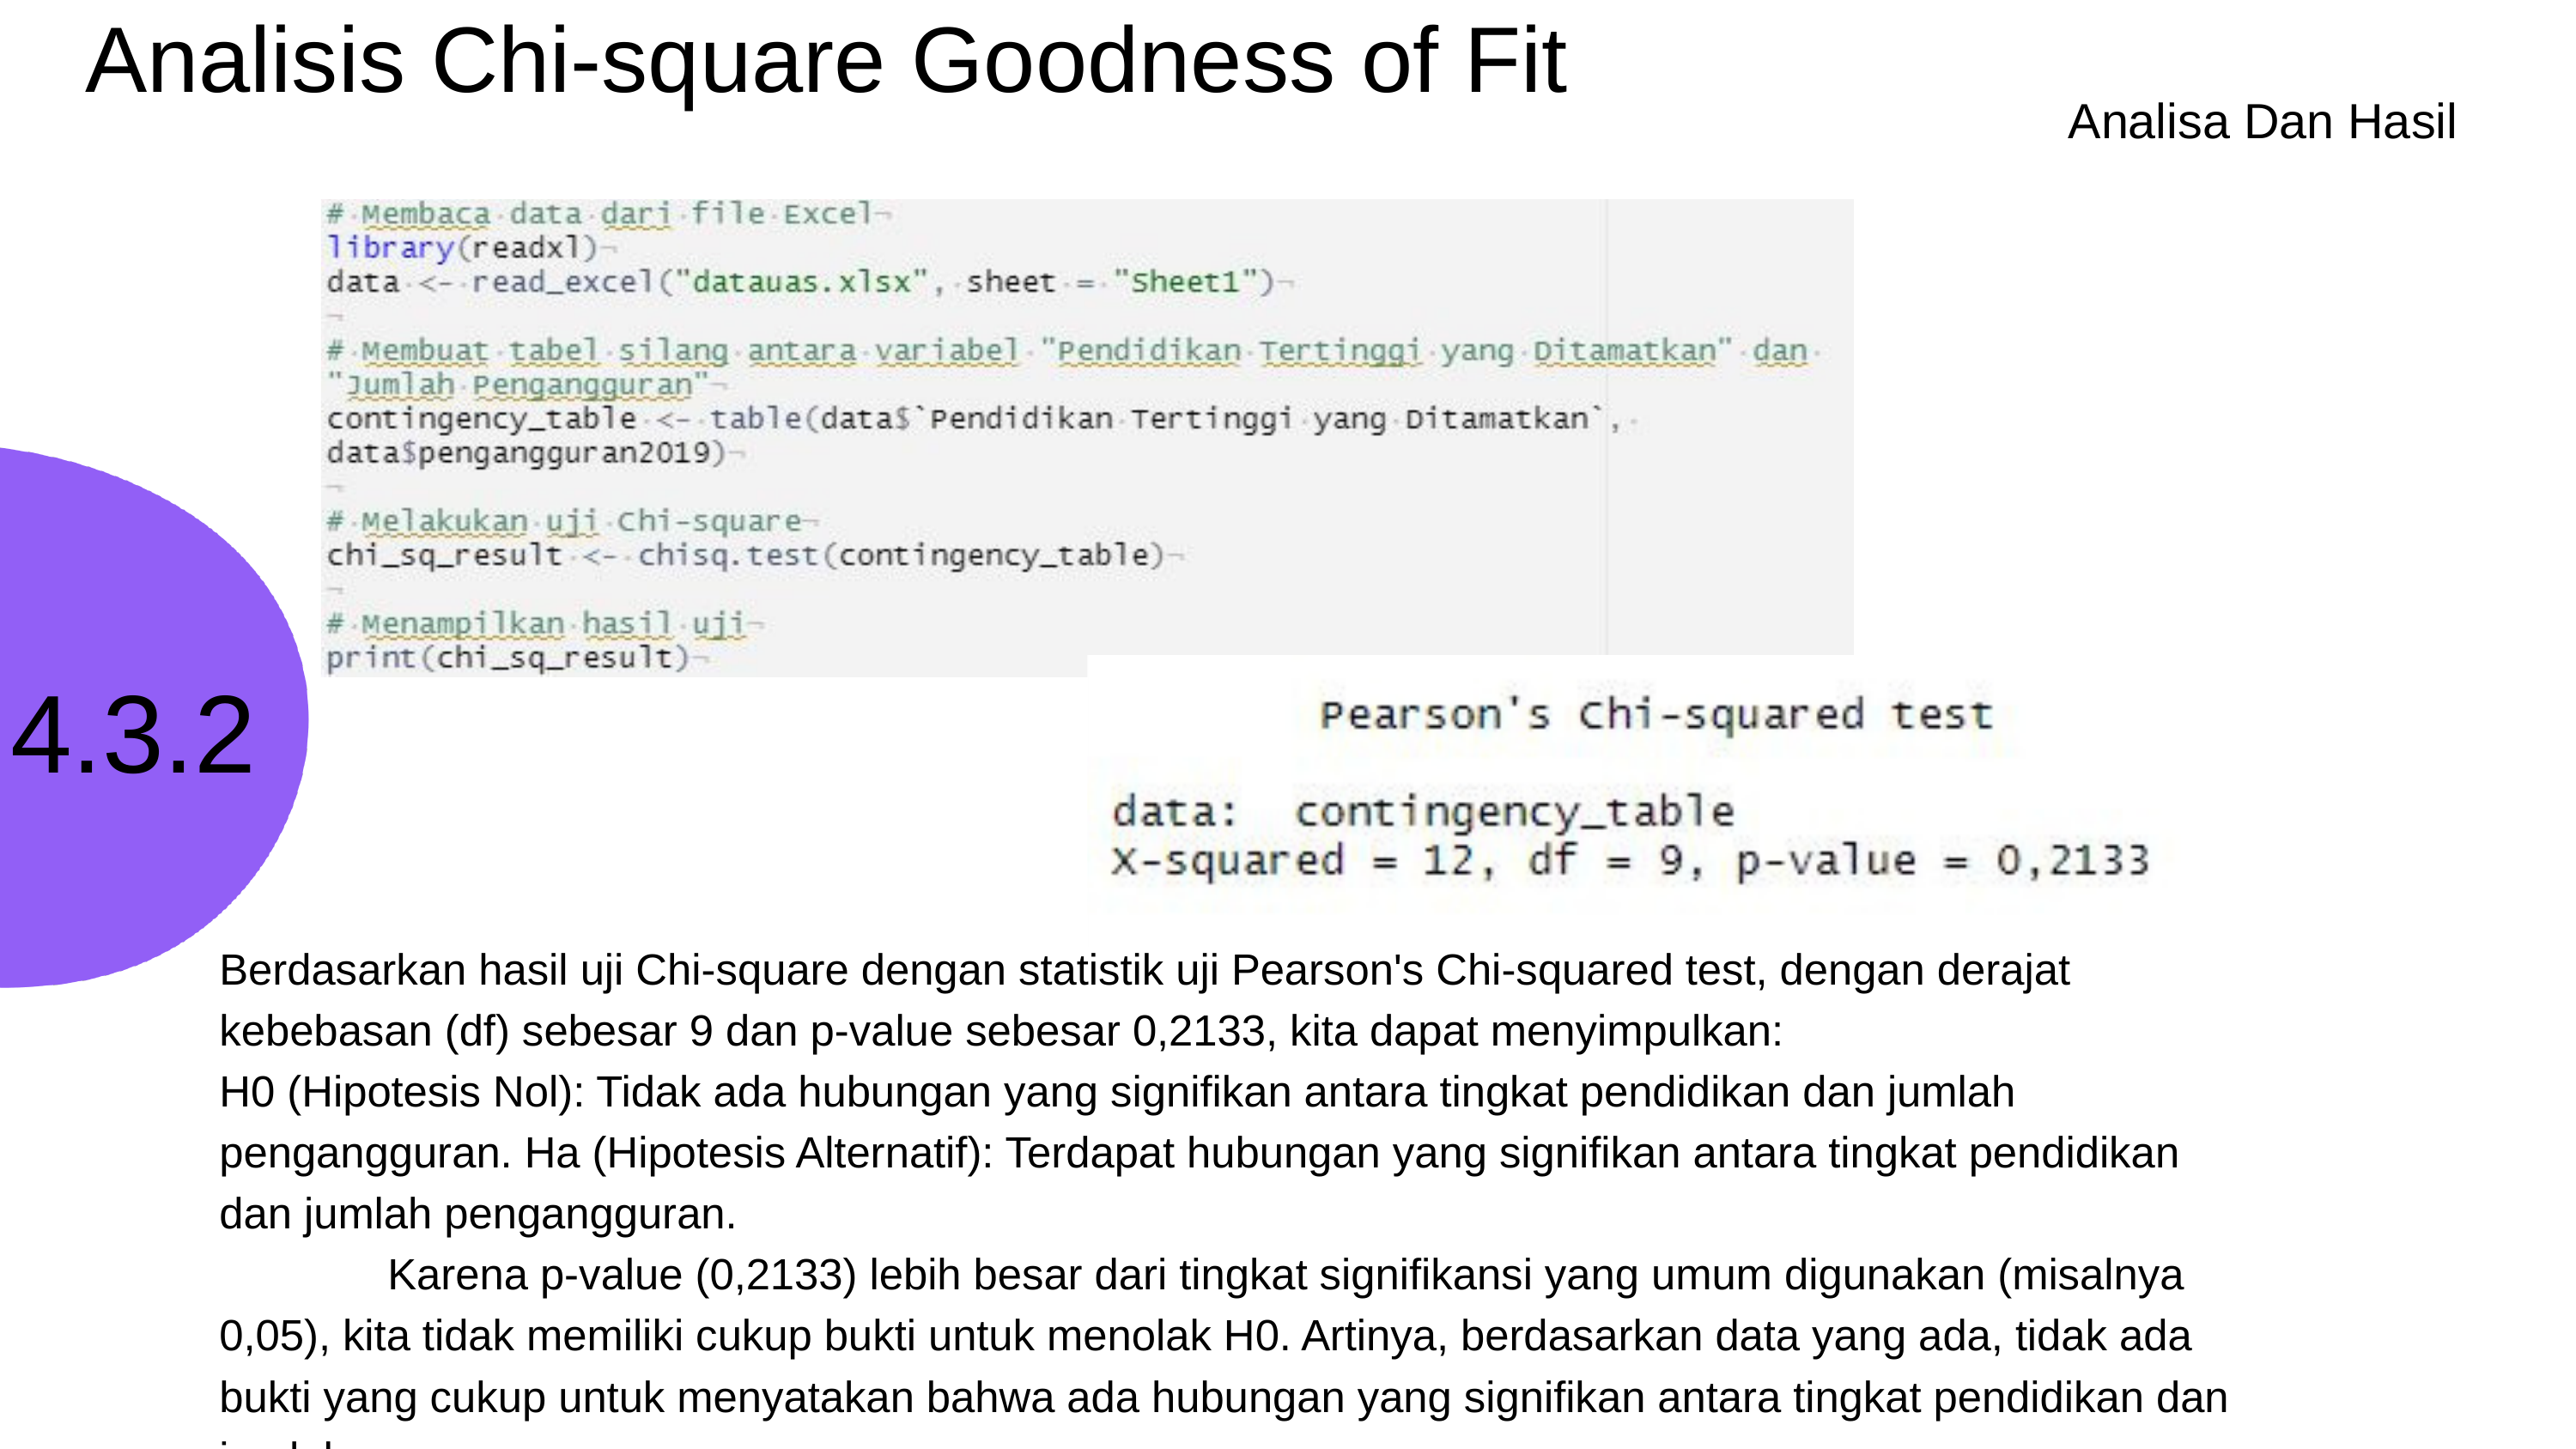

Analisis Chi-square Goodness of Fit
Analisa Dan Hasil

4.3.2

Berdasarkan hasil uji Chi-square dengan statistik uji Pearson's Chi-squared test, dengan derajat kebebasan (df) sebesar 9 dan p-value sebesar 0,2133, kita dapat menyimpulkan:
H0 (Hipotesis Nol): Tidak ada hubungan yang signifikan antara tingkat pendidikan dan jumlah pengangguran. Ha (Hipotesis Alternatif): Terdapat hubungan yang signifikan antara tingkat pendidikan dan jumlah pengangguran.
              Karena p-value (0,2133) lebih besar dari tingkat signifikansi yang umum digunakan (misalnya 0,05), kita tidak memiliki cukup bukti untuk menolak H0. Artinya, berdasarkan data yang ada, tidak ada bukti yang cukup untuk menyatakan bahwa ada hubungan yang signifikan antara tingkat pendidikan dan jumlah pengangguran.